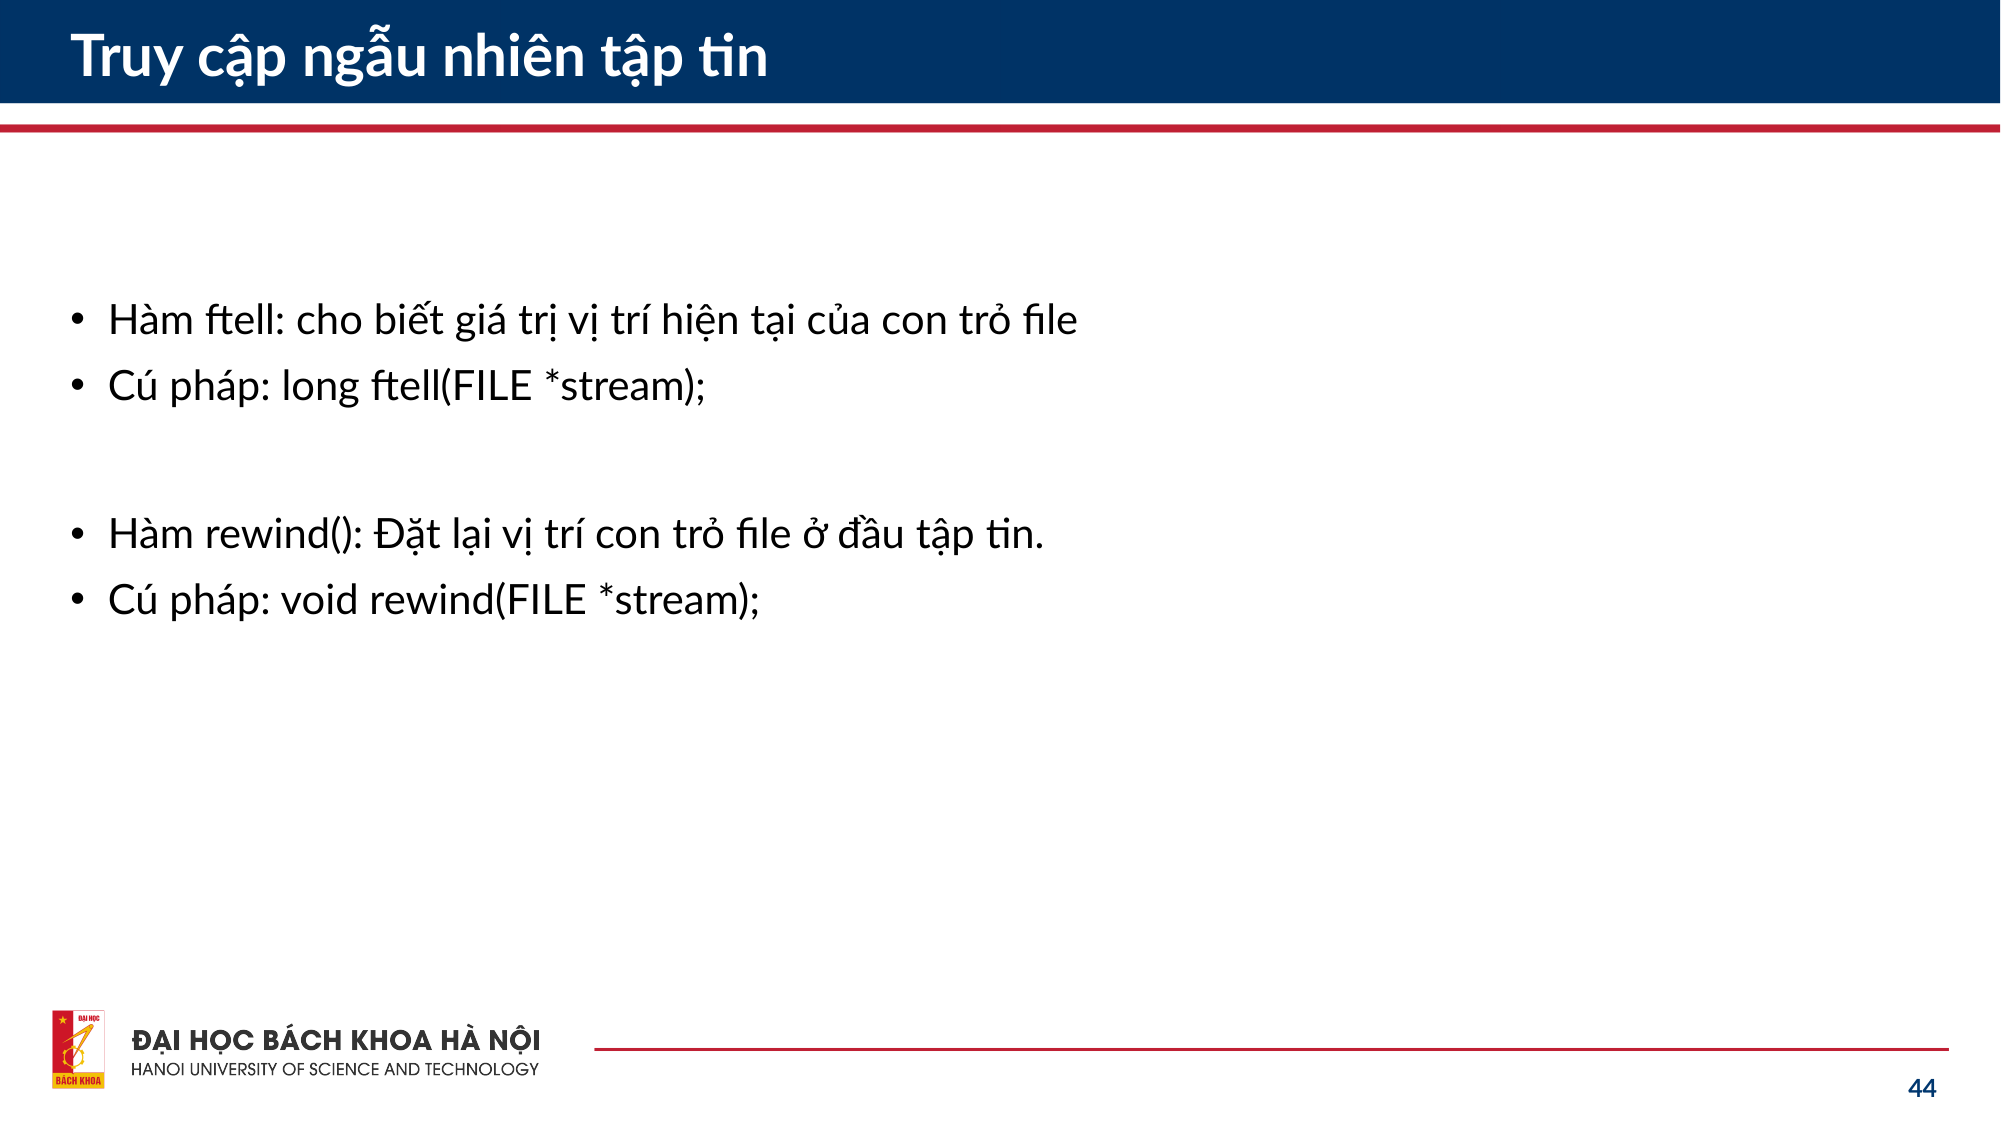

# Truy cập ngẫu nhiên tập tin
Hàm ftell: cho biết giá trị vị trí hiện tại của con trỏ file
Cú pháp: long ftell(FILE *stream);

Hàm rewind(): Đặt lại vị trí con trỏ file ở đầu tập tin.
Cú pháp: void rewind(FILE *stream);
44